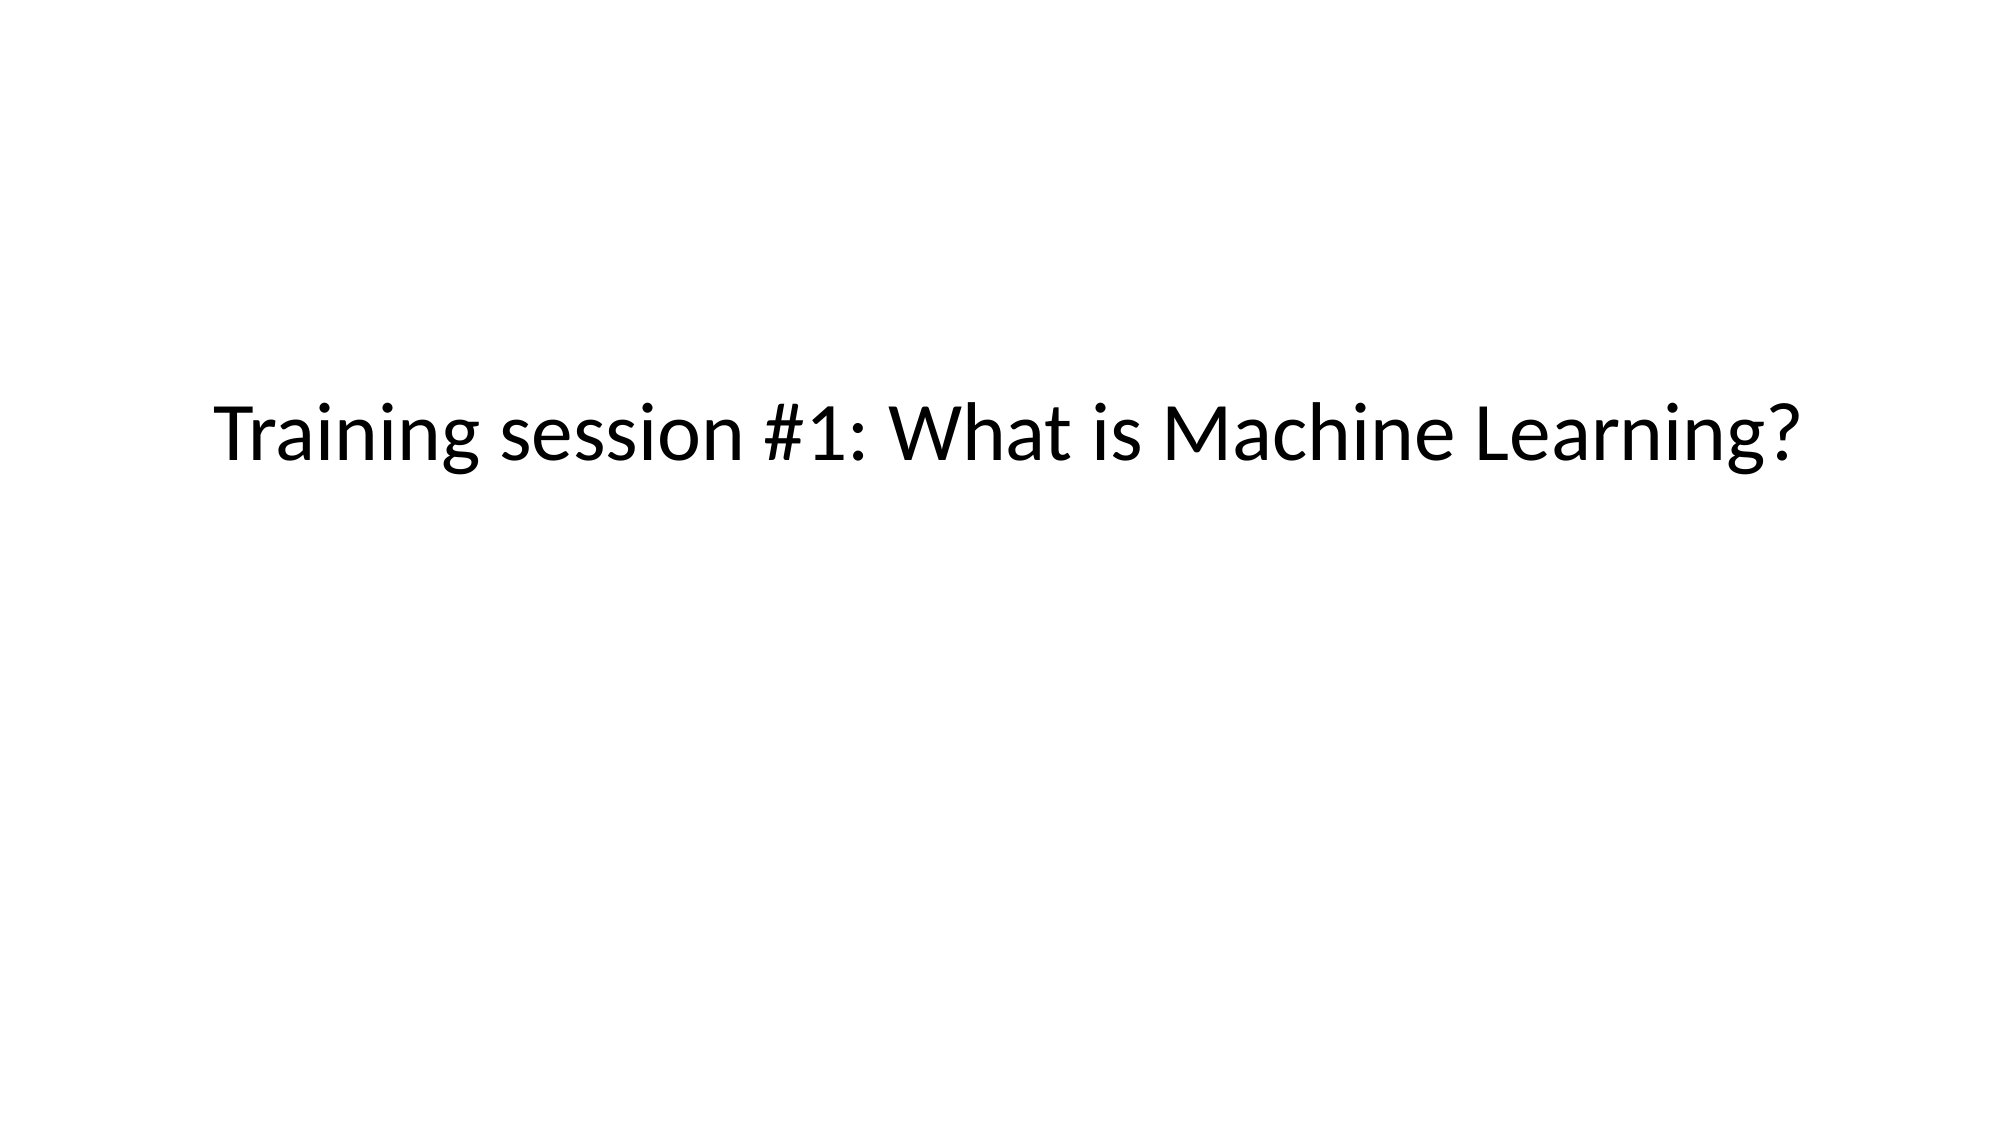

Training session #1: What is Machine Learning?